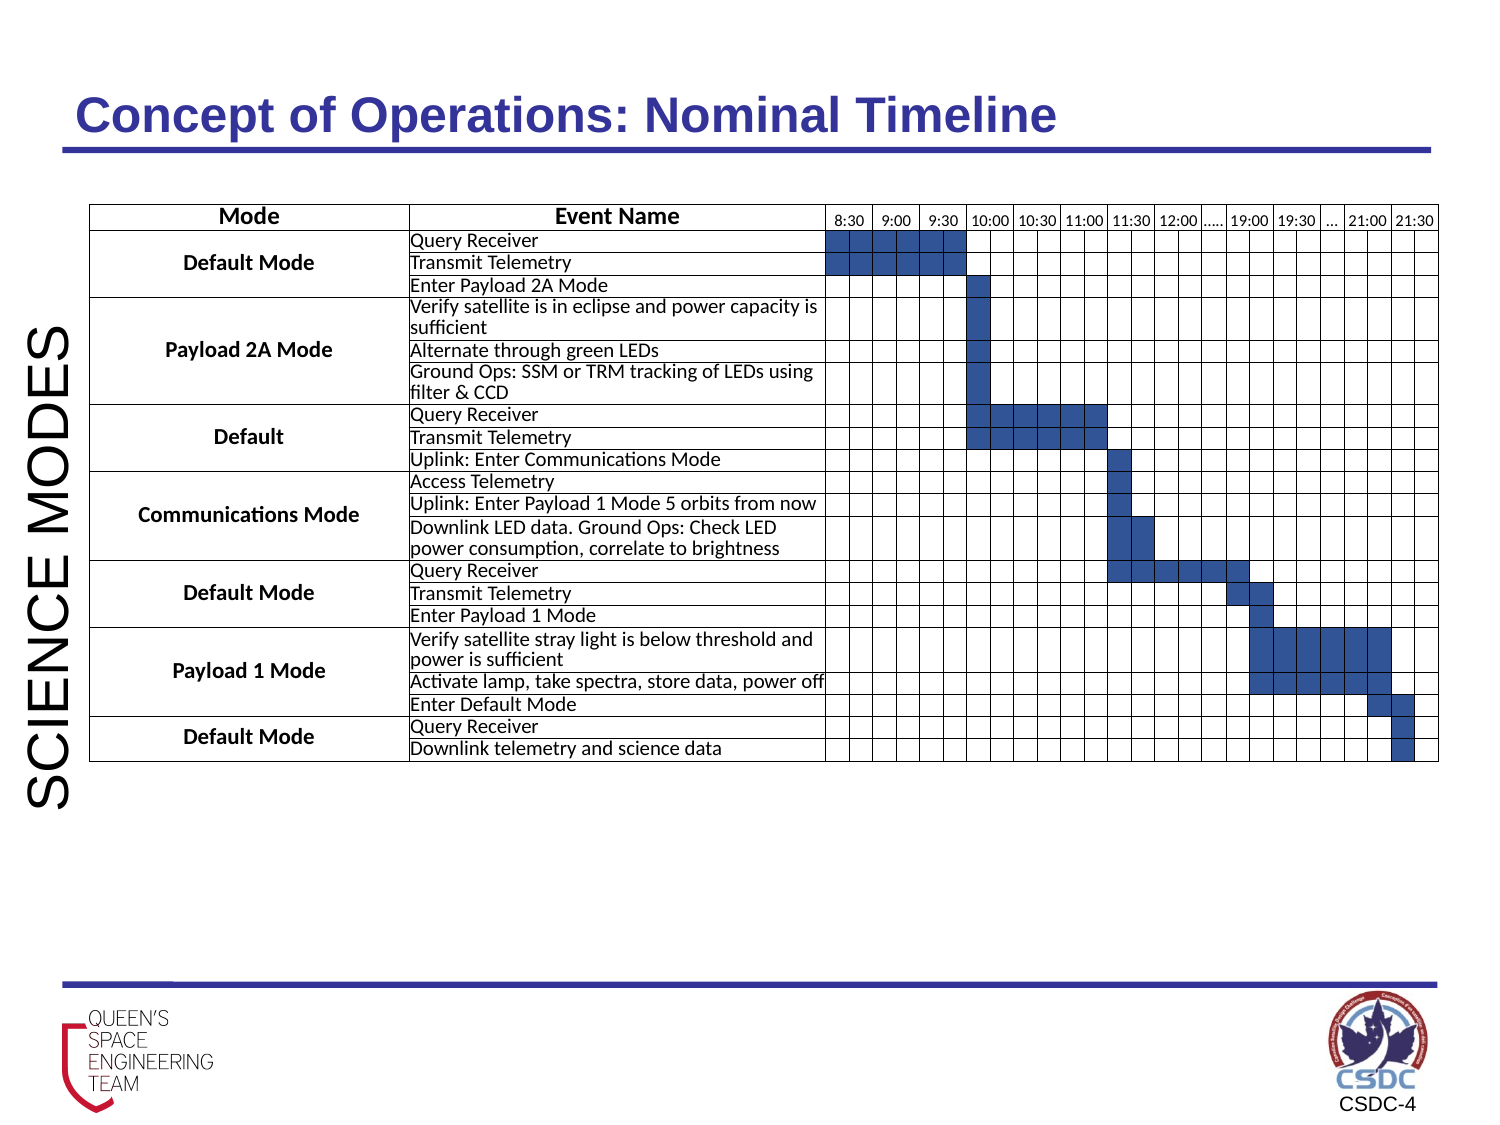

# Concept of Operations: Nominal Timeline
| Mode | Event Name | 8:30 |  | 9:00 |  | 9:30 |  | 10:00 |  | 10:30 |  | 11:00 |  | 11:30 |  | 12:00 |  | ….. | 19:00 |  | 19:30 |  | … | 21:00 |  | 21:30 |  |
| --- | --- | --- | --- | --- | --- | --- | --- | --- | --- | --- | --- | --- | --- | --- | --- | --- | --- | --- | --- | --- | --- | --- | --- | --- | --- | --- | --- |
| Default Mode | Query Receiver |  |  |  |  |  |  |  |  |  |  |  |  |  |  |  |  |  |  |  |  |  |  |  |  |  |  |
|  | Transmit Telemetry |  |  |  |  |  |  |  |  |  |  |  |  |  |  |  |  |  |  |  |  |  |  |  |  |  |  |
|  | Enter Payload 2A Mode |  |  |  |  |  |  |  |  |  |  |  |  |  |  |  |  |  |  |  |  |  |  |  |  |  |  |
| Payload 2A Mode | Verify satellite is in eclipse and power capacity is sufficient |  |  |  |  |  |  |  |  |  |  |  |  |  |  |  |  |  |  |  |  |  |  |  |  |  |  |
|  | Alternate through green LEDs |  |  |  |  |  |  |  |  |  |  |  |  |  |  |  |  |  |  |  |  |  |  |  |  |  |  |
|  | Ground Ops: SSM or TRM tracking of LEDs using filter & CCD |  |  |  |  |  |  |  |  |  |  |  |  |  |  |  |  |  |  |  |  |  |  |  |  |  |  |
| Default | Query Receiver |  |  |  |  |  |  |  |  |  |  |  |  |  |  |  |  |  |  |  |  |  |  |  |  |  |  |
|  | Transmit Telemetry |  |  |  |  |  |  |  |  |  |  |  |  |  |  |  |  |  |  |  |  |  |  |  |  |  |  |
|  | Uplink: Enter Communications Mode |  |  |  |  |  |  |  |  |  |  |  |  |  |  |  |  |  |  |  |  |  |  |  |  |  |  |
| Communications Mode | Access Telemetry |  |  |  |  |  |  |  |  |  |  |  |  |  |  |  |  |  |  |  |  |  |  |  |  |  |  |
|  | Uplink: Enter Payload 1 Mode 5 orbits from now |  |  |  |  |  |  |  |  |  |  |  |  |  |  |  |  |  |  |  |  |  |  |  |  |  |  |
|  | Downlink LED data. Ground Ops: Check LED power consumption, correlate to brightness |  |  |  |  |  |  |  |  |  |  |  |  |  |  |  |  |  |  |  |  |  |  |  |  |  |  |
| Default Mode | Query Receiver |  |  |  |  |  |  |  |  |  |  |  |  |  |  |  |  |  |  |  |  |  |  |  |  |  |  |
|  | Transmit Telemetry |  |  |  |  |  |  |  |  |  |  |  |  |  |  |  |  |  |  |  |  |  |  |  |  |  |  |
|  | Enter Payload 1 Mode |  |  |  |  |  |  |  |  |  |  |  |  |  |  |  |  |  |  |  |  |  |  |  |  |  |  |
| Payload 1 Mode | Verify satellite stray light is below threshold and power is sufficient |  |  |  |  |  |  |  |  |  |  |  |  |  |  |  |  |  |  |  |  |  |  |  |  |  |  |
|  | Activate lamp, take spectra, store data, power off |  |  |  |  |  |  |  |  |  |  |  |  |  |  |  |  |  |  |  |  |  |  |  |  |  |  |
|  | Enter Default Mode |  |  |  |  |  |  |  |  |  |  |  |  |  |  |  |  |  |  |  |  |  |  |  |  |  |  |
| Default Mode | Query Receiver |  |  |  |  |  |  |  |  |  |  |  |  |  |  |  |  |  |  |  |  |  |  |  |  |  |  |
|  | Downlink telemetry and science data |  |  |  |  |  |  |  |  |  |  |  |  |  |  |  |  |  |  |  |  |  |  |  |  |  |  |
SCIENCE MODES